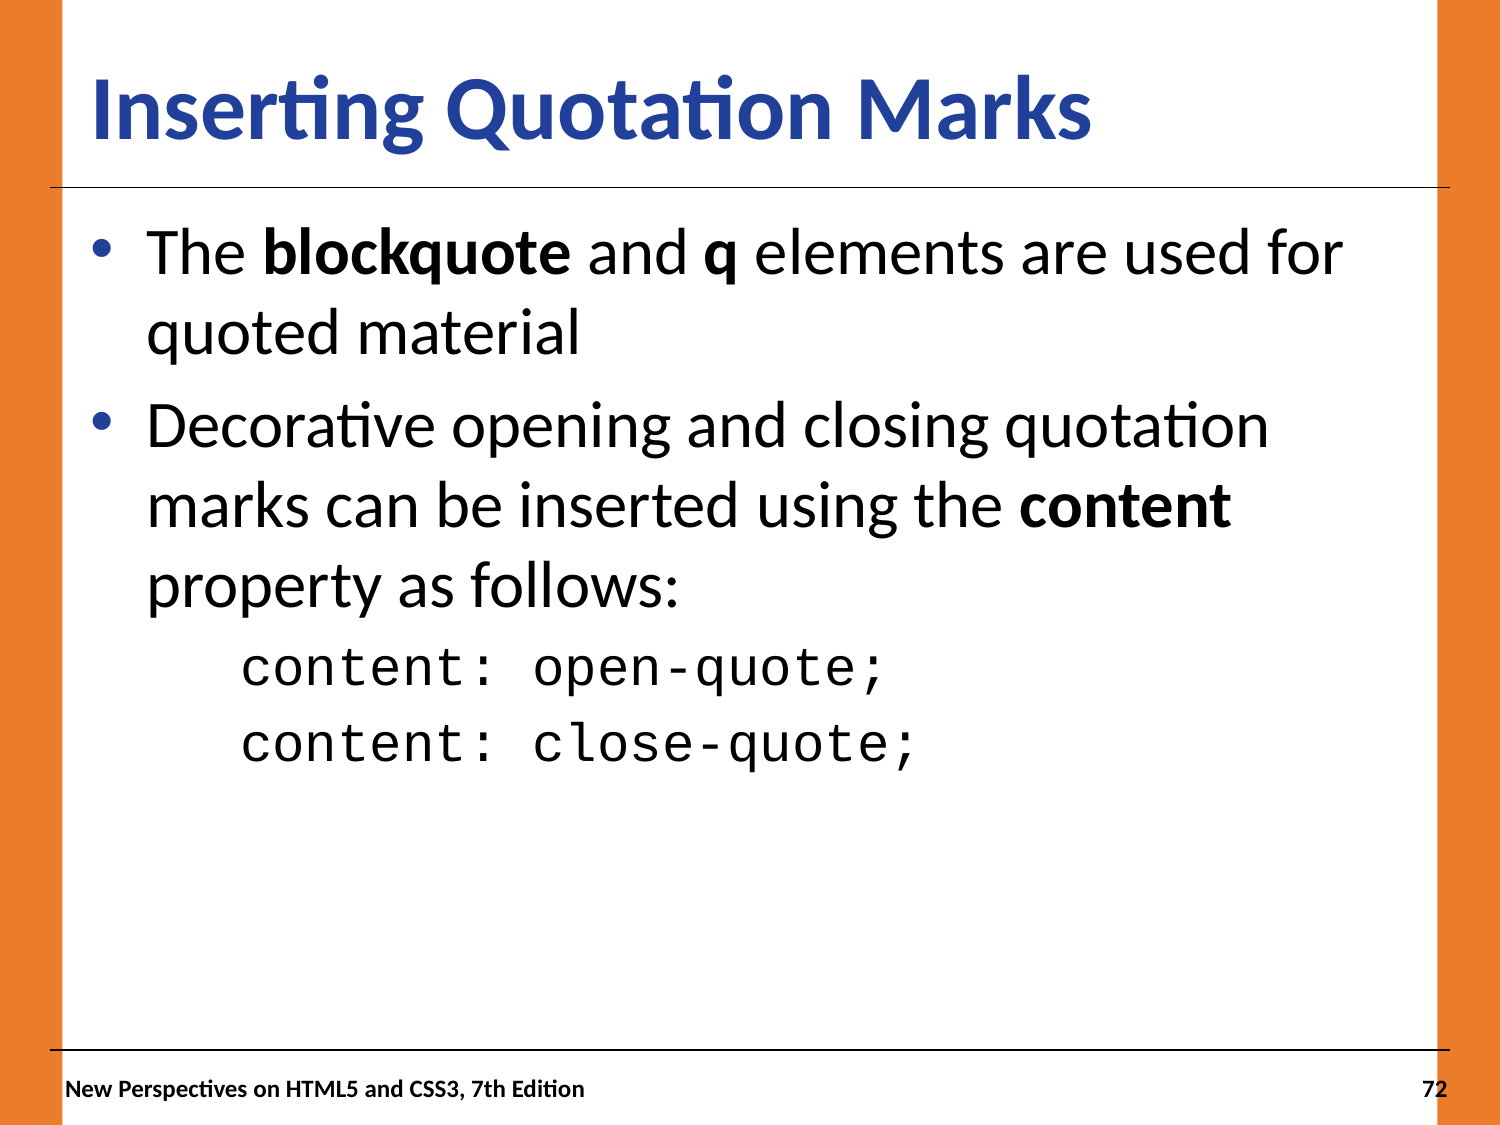

# Inserting Quotation Marks
The blockquote and q elements are used for quoted material
Decorative opening and closing quotation marks can be inserted using the content property as follows:
content: open-quote;
content: close-quote;
New Perspectives on HTML5 and CSS3, 7th Edition
72